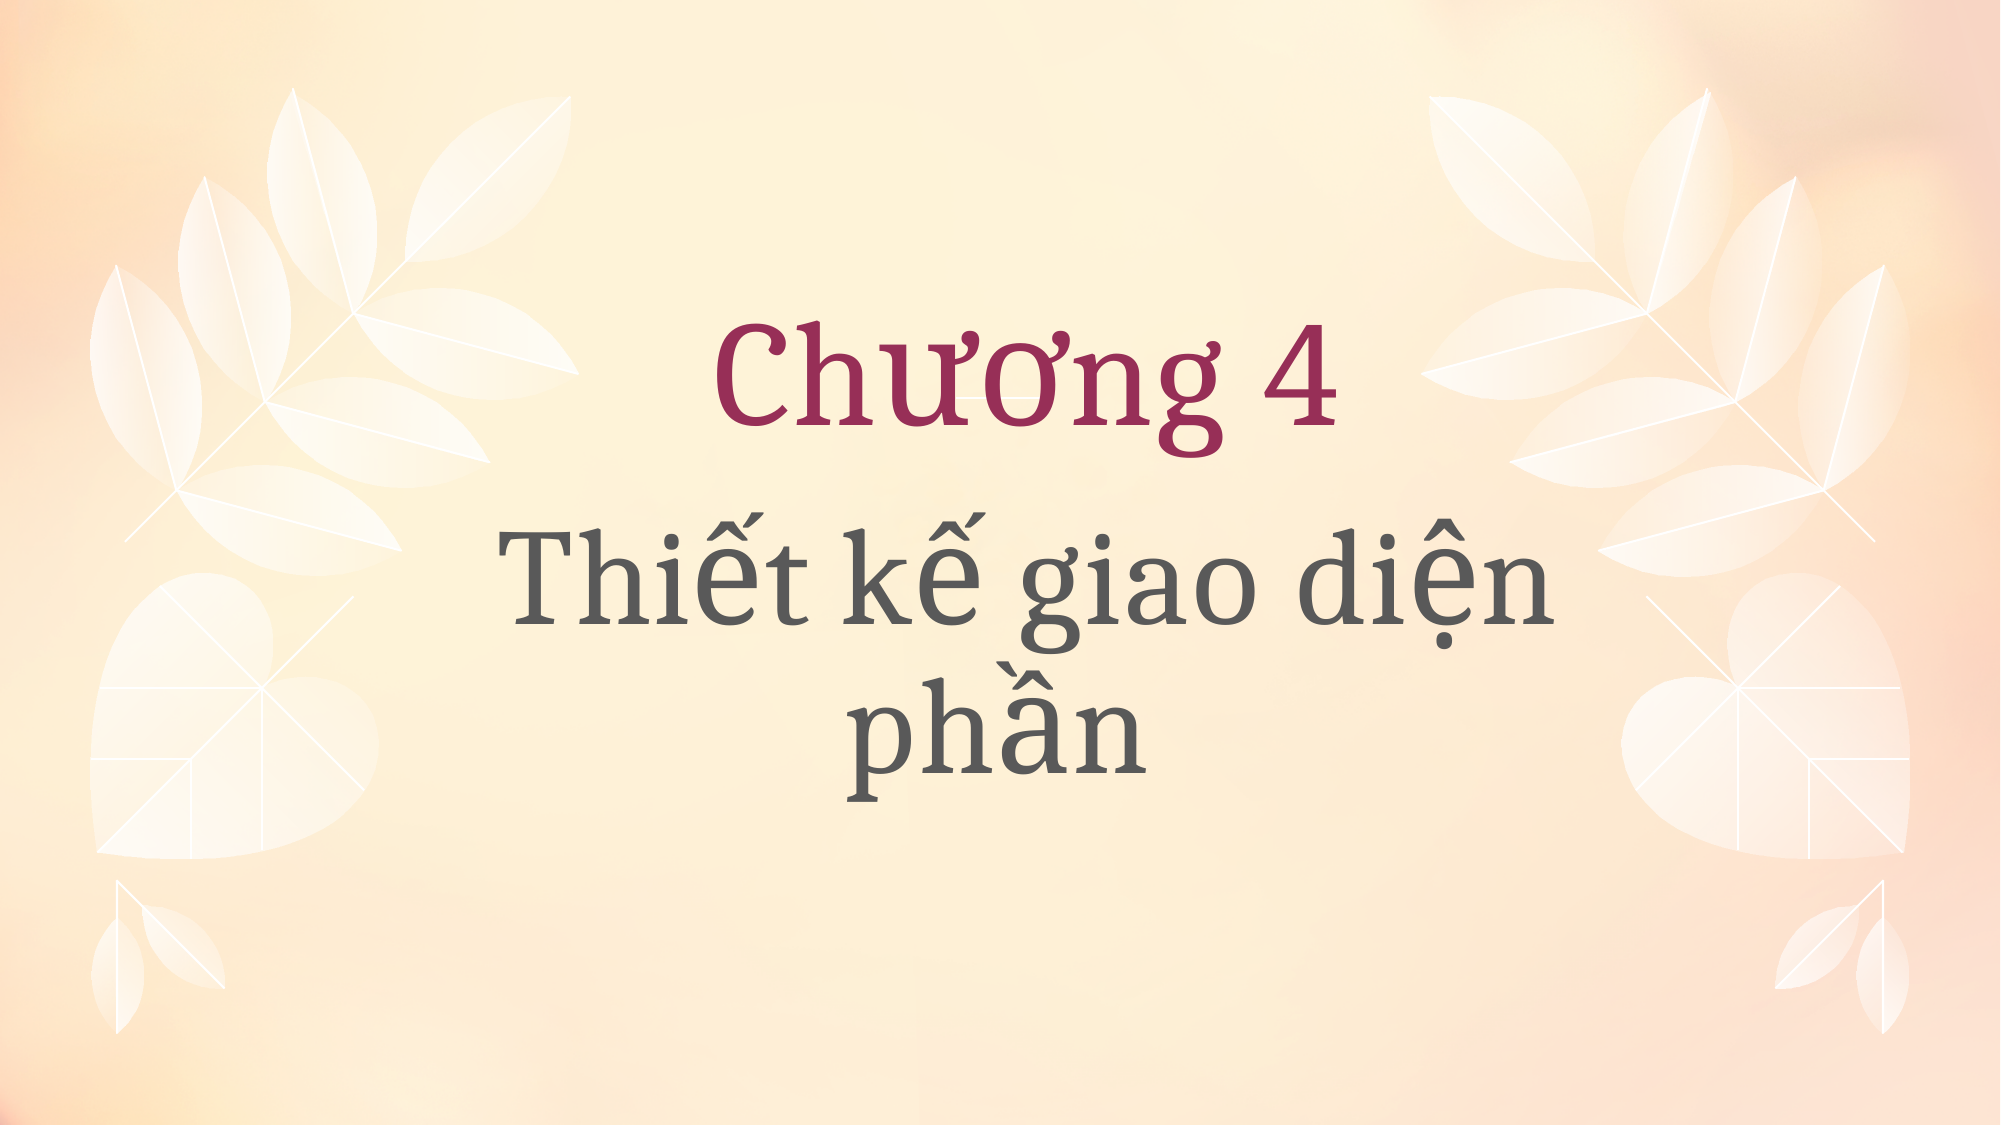

# Chương 4
Thiết kế giao diện phần